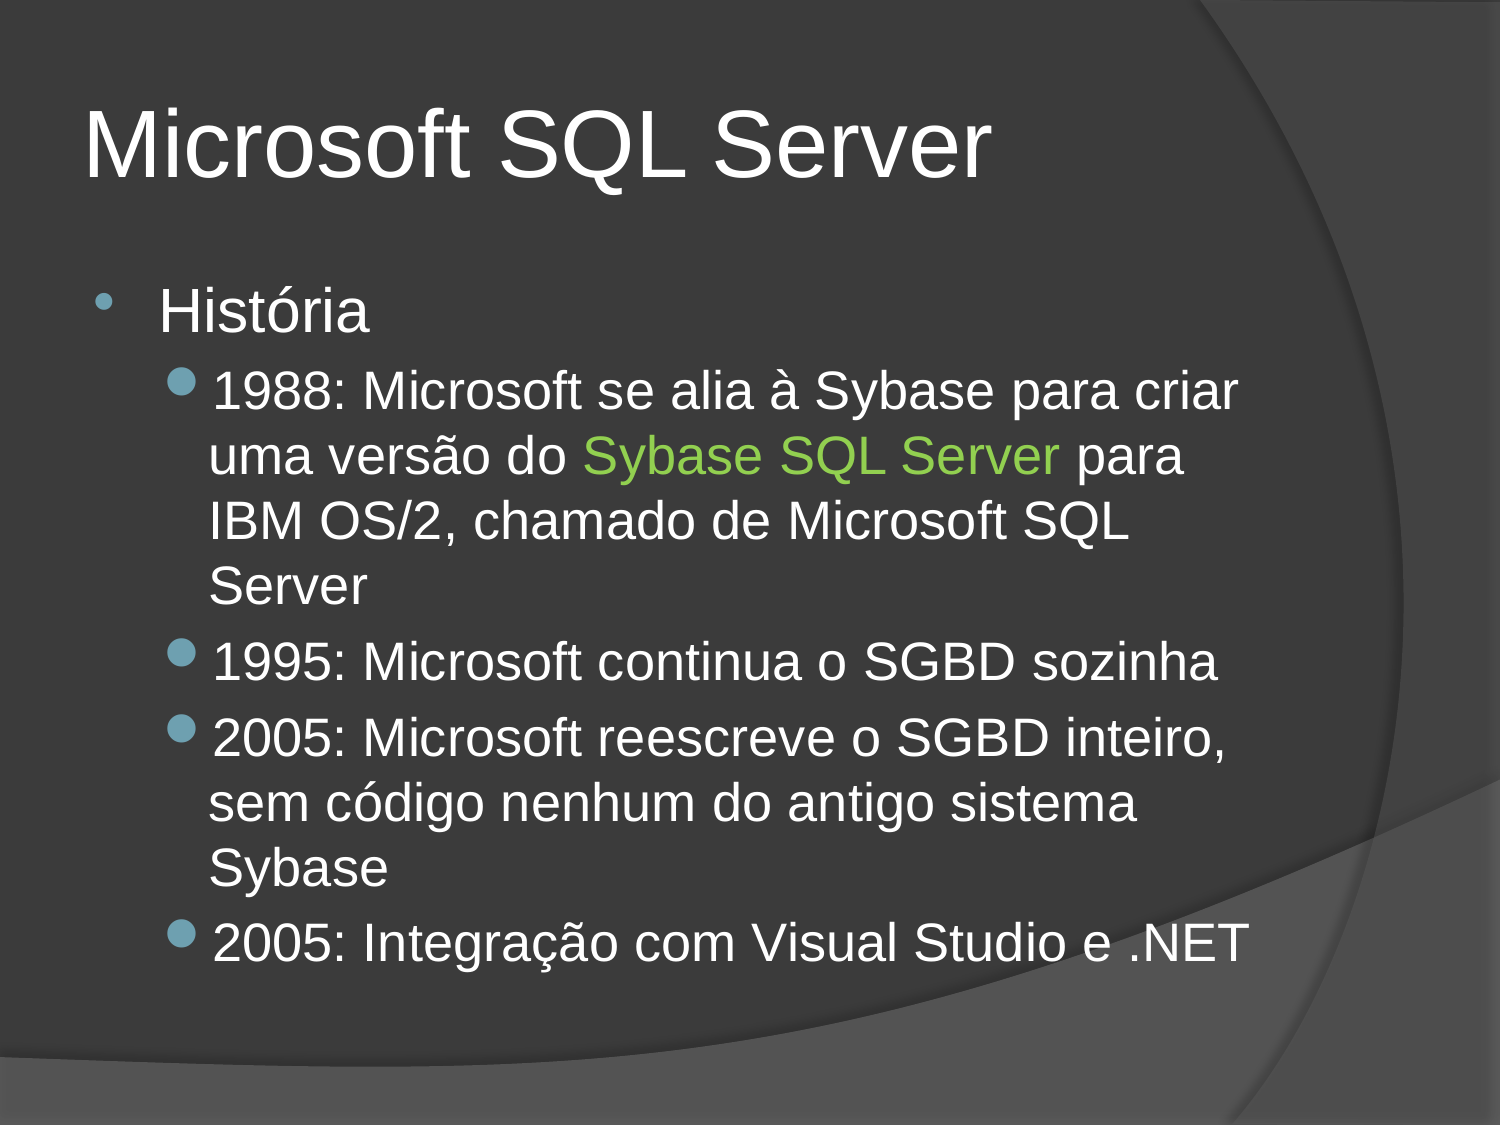

# Microsoft SQL Server
História
1988: Microsoft se alia à Sybase para criar uma versão do Sybase SQL Server para IBM OS/2, chamado de Microsoft SQL Server
1995: Microsoft continua o SGBD sozinha
2005: Microsoft reescreve o SGBD inteiro, sem código nenhum do antigo sistema Sybase
2005: Integração com Visual Studio e .NET